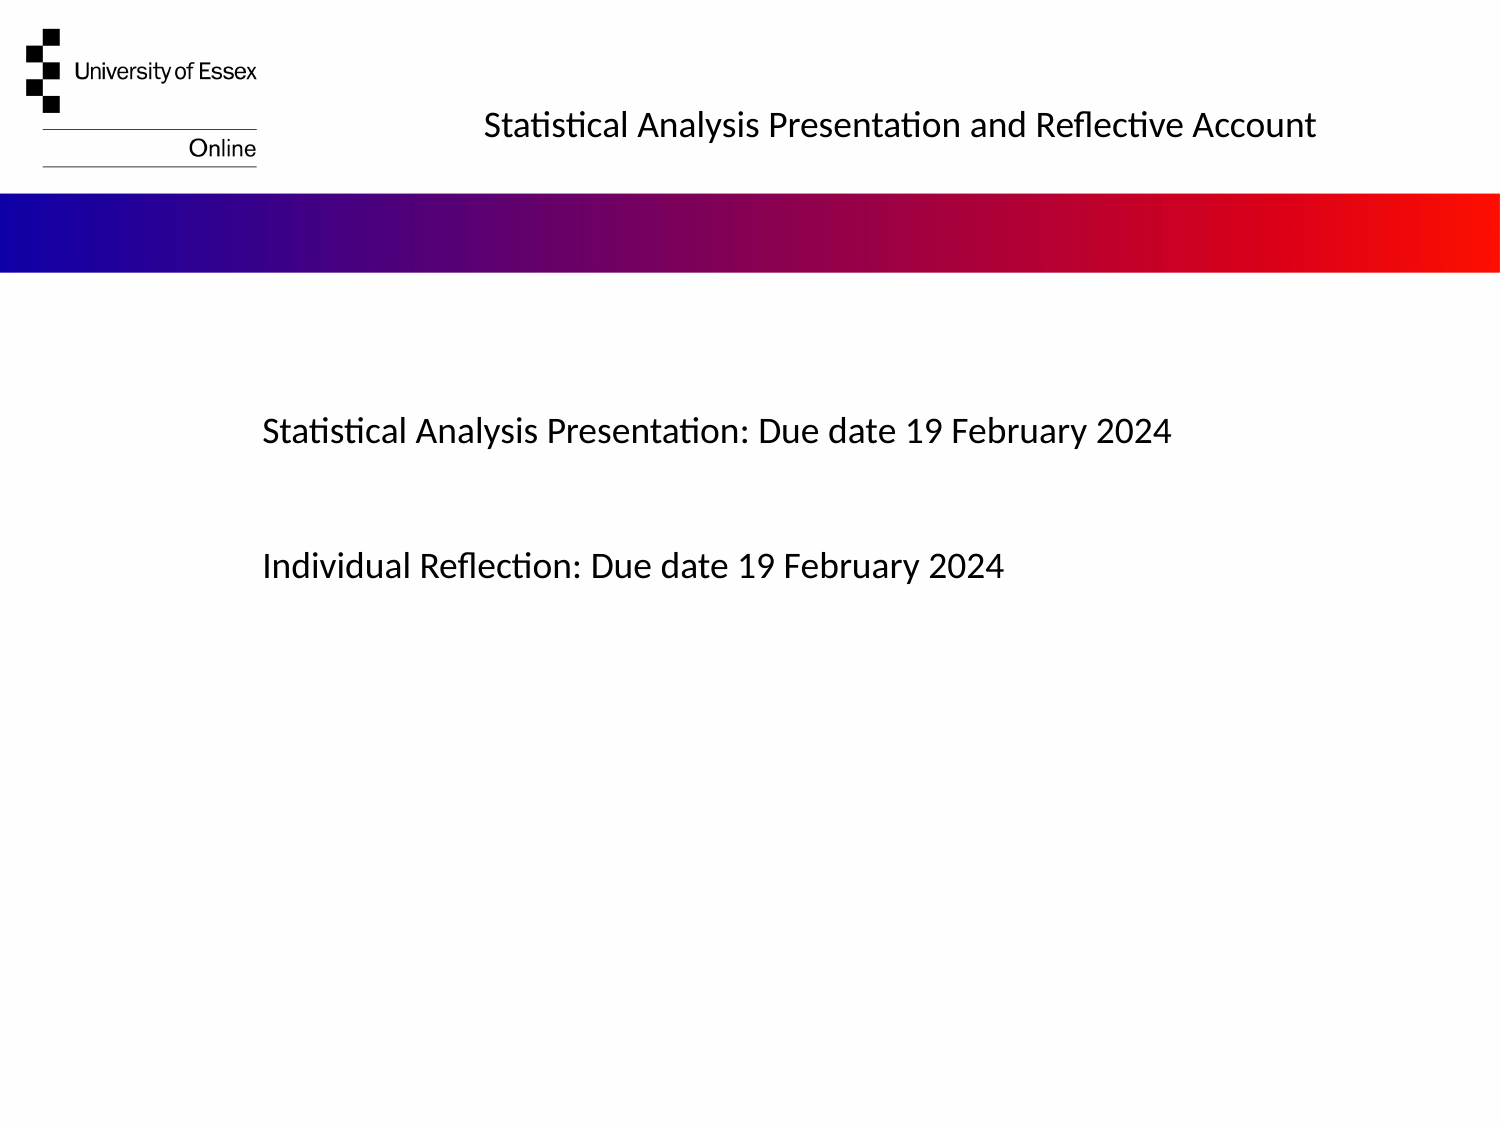

Statistical Analysis Presentation and Reflective Account
Statistical Analysis Presentation: Due date 19 February 2024

Individual Reflection: Due date 19 February 2024